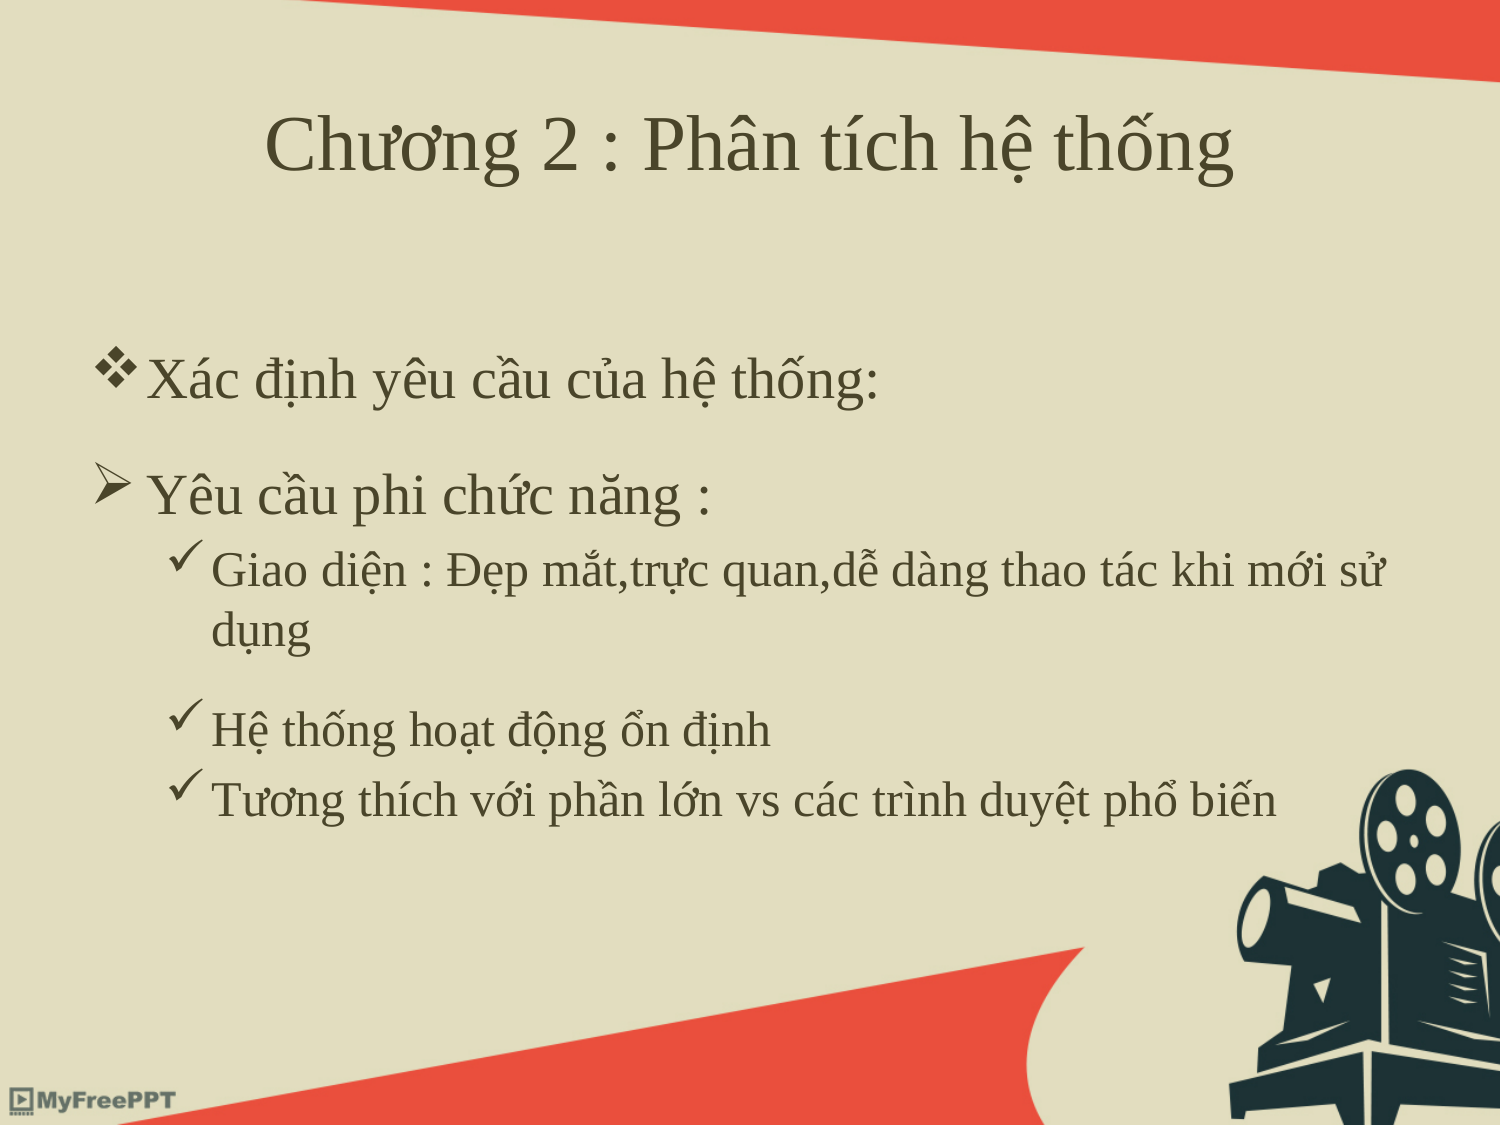

# Chương 2 : Phân tích hệ thống
Xác định yêu cầu của hệ thống:
Yêu cầu phi chức năng :
Giao diện : Đẹp mắt,trực quan,dễ dàng thao tác khi mới sử dụng
Hệ thống hoạt động ổn định
Tương thích với phần lớn vs các trình duyệt phổ biến